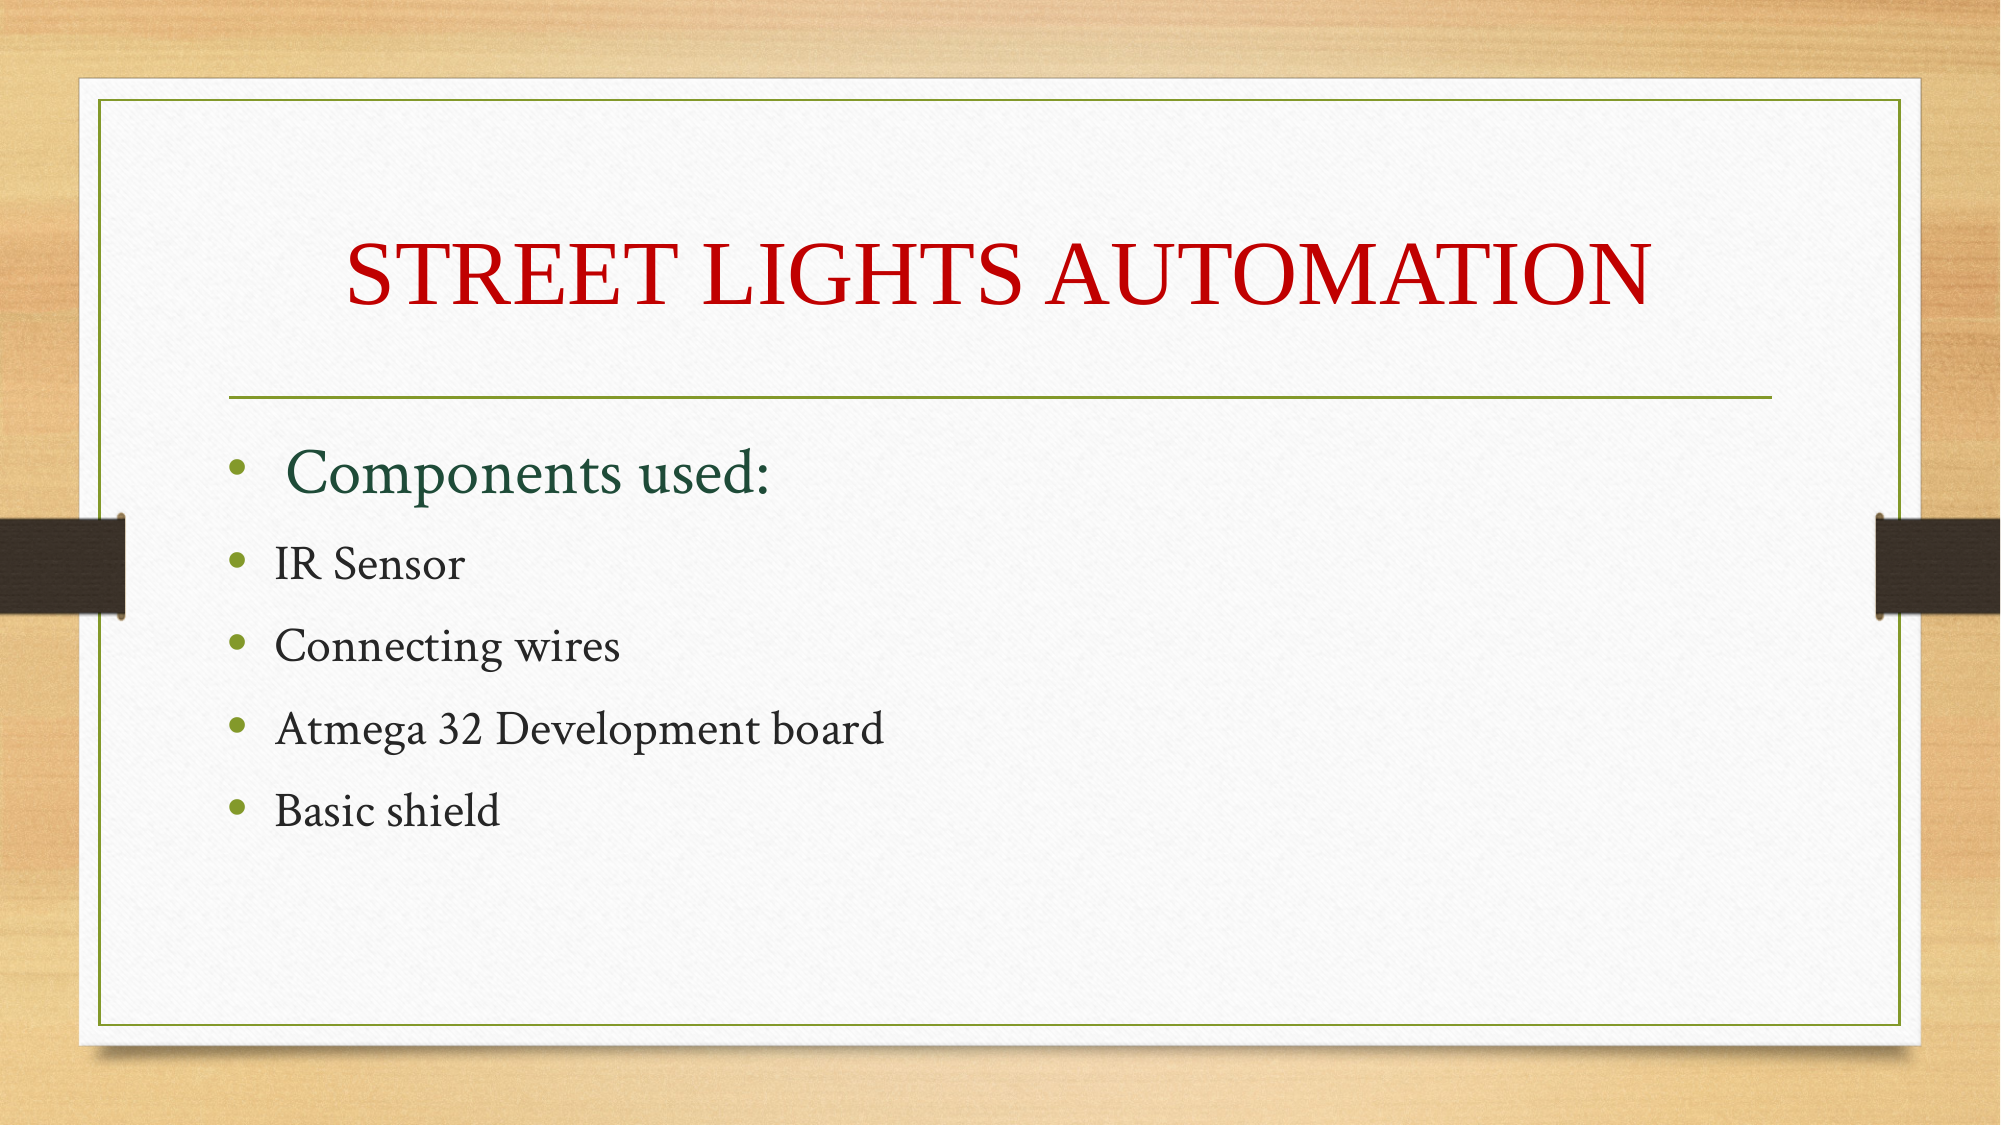

# STREET LIGHTS AUTOMATION
 Components used:
IR Sensor
Connecting wires
Atmega 32 Development board
Basic shield